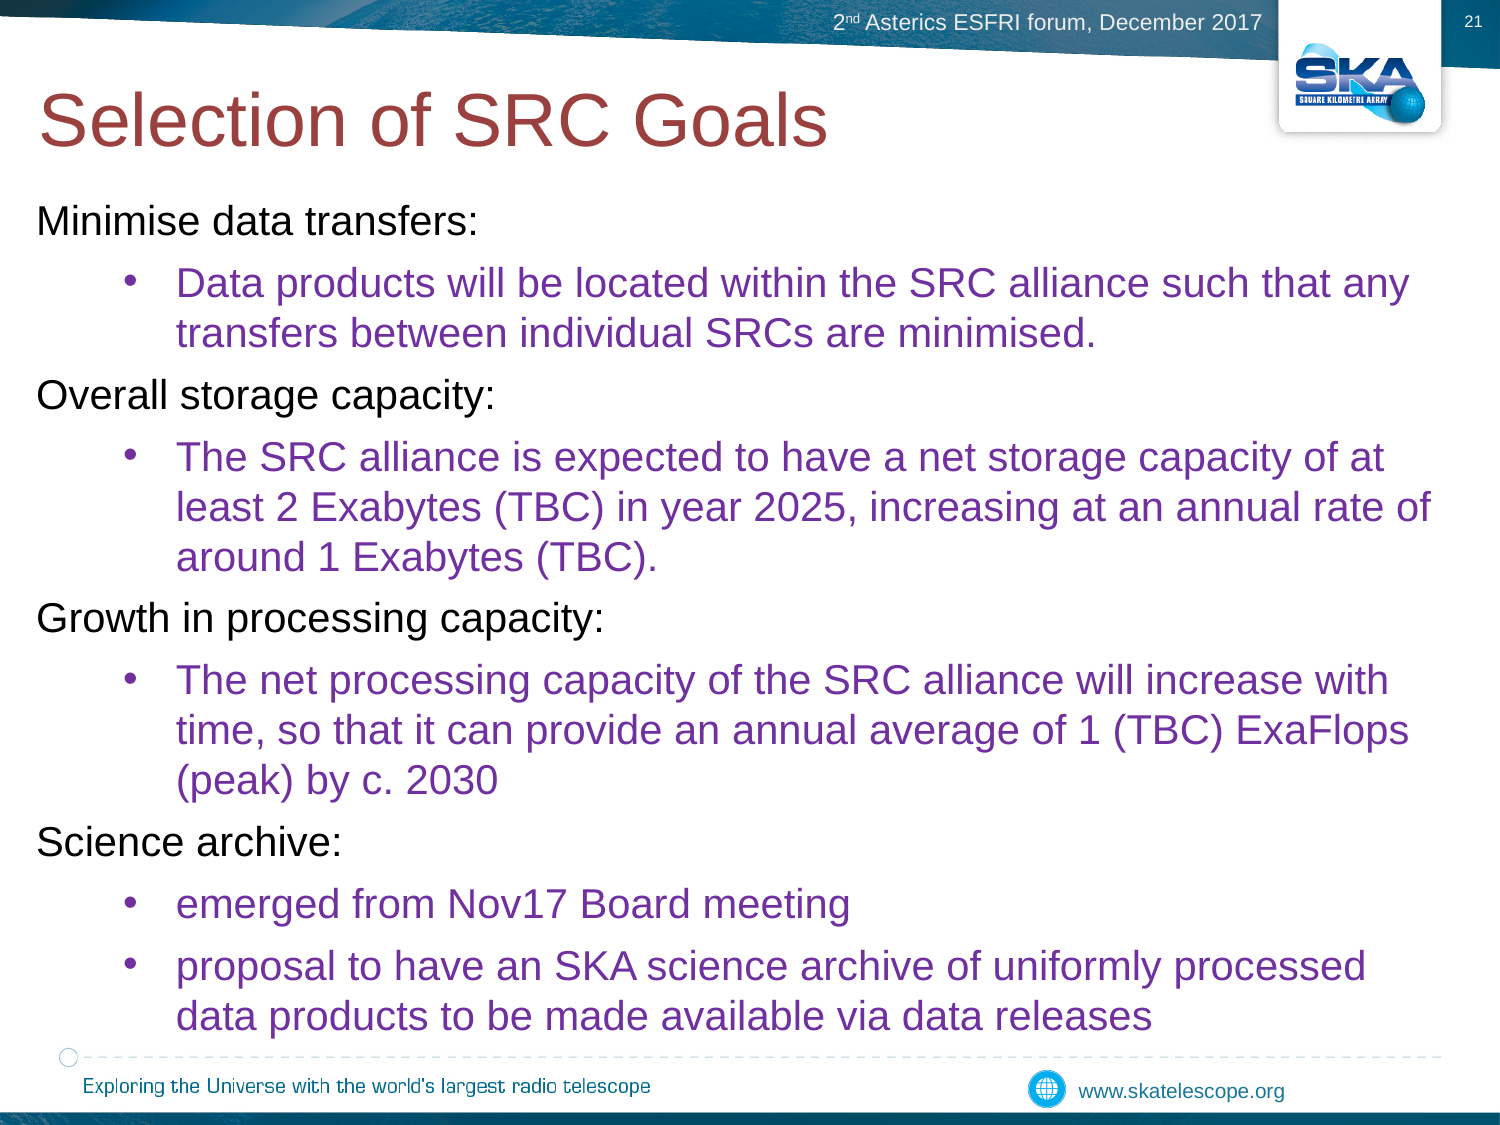

Selection of SRC Goals
Minimise data transfers:
Data products will be located within the SRC alliance such that any transfers between individual SRCs are minimised.
Overall storage capacity:
The SRC alliance is expected to have a net storage capacity of at least 2 Exabytes (TBC) in year 2025, increasing at an annual rate of around 1 Exabytes (TBC).
Growth in processing capacity:
The net processing capacity of the SRC alliance will increase with time, so that it can provide an annual average of 1 (TBC) ExaFlops (peak) by c. 2030
Science archive:
emerged from Nov17 Board meeting
proposal to have an SKA science archive of uniformly processed data products to be made available via data releases